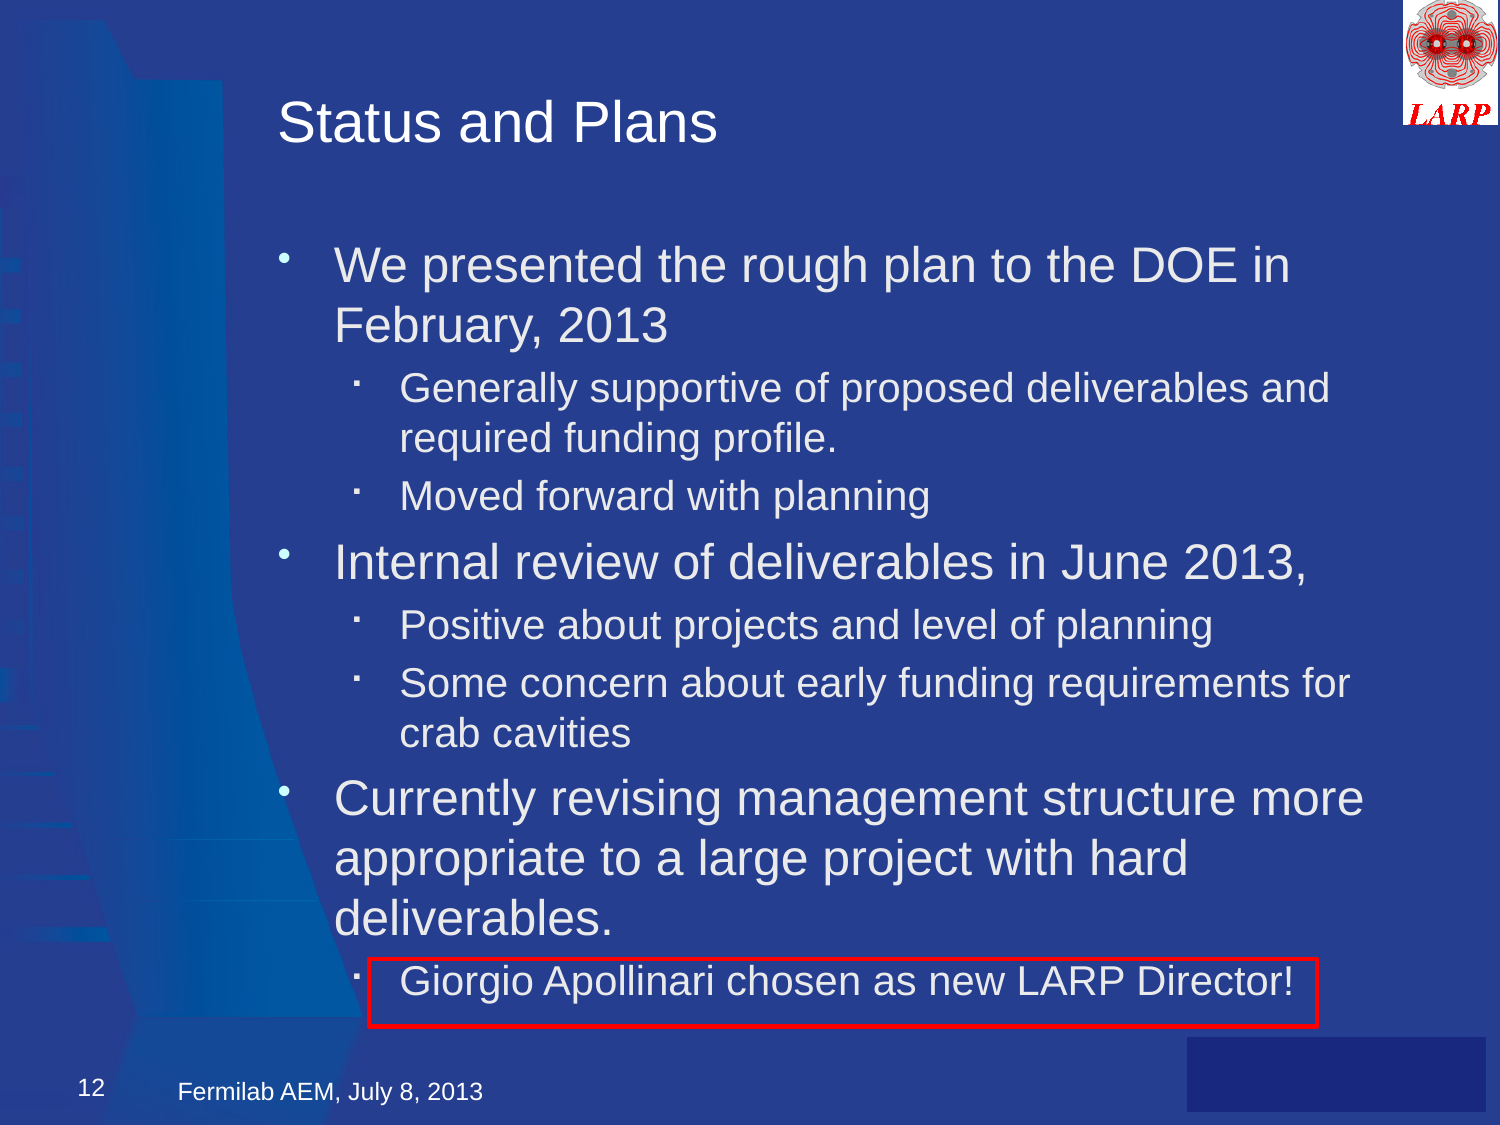

# Status and Plans
We presented the rough plan to the DOE in February, 2013
Generally supportive of proposed deliverables and required funding profile.
Moved forward with planning
Internal review of deliverables in June 2013,
Positive about projects and level of planning
Some concern about early funding requirements for crab cavities
Currently revising management structure more appropriate to a large project with hard deliverables.
Giorgio Apollinari chosen as new LARP Director!

12
Fermilab AEM, July 8, 2013